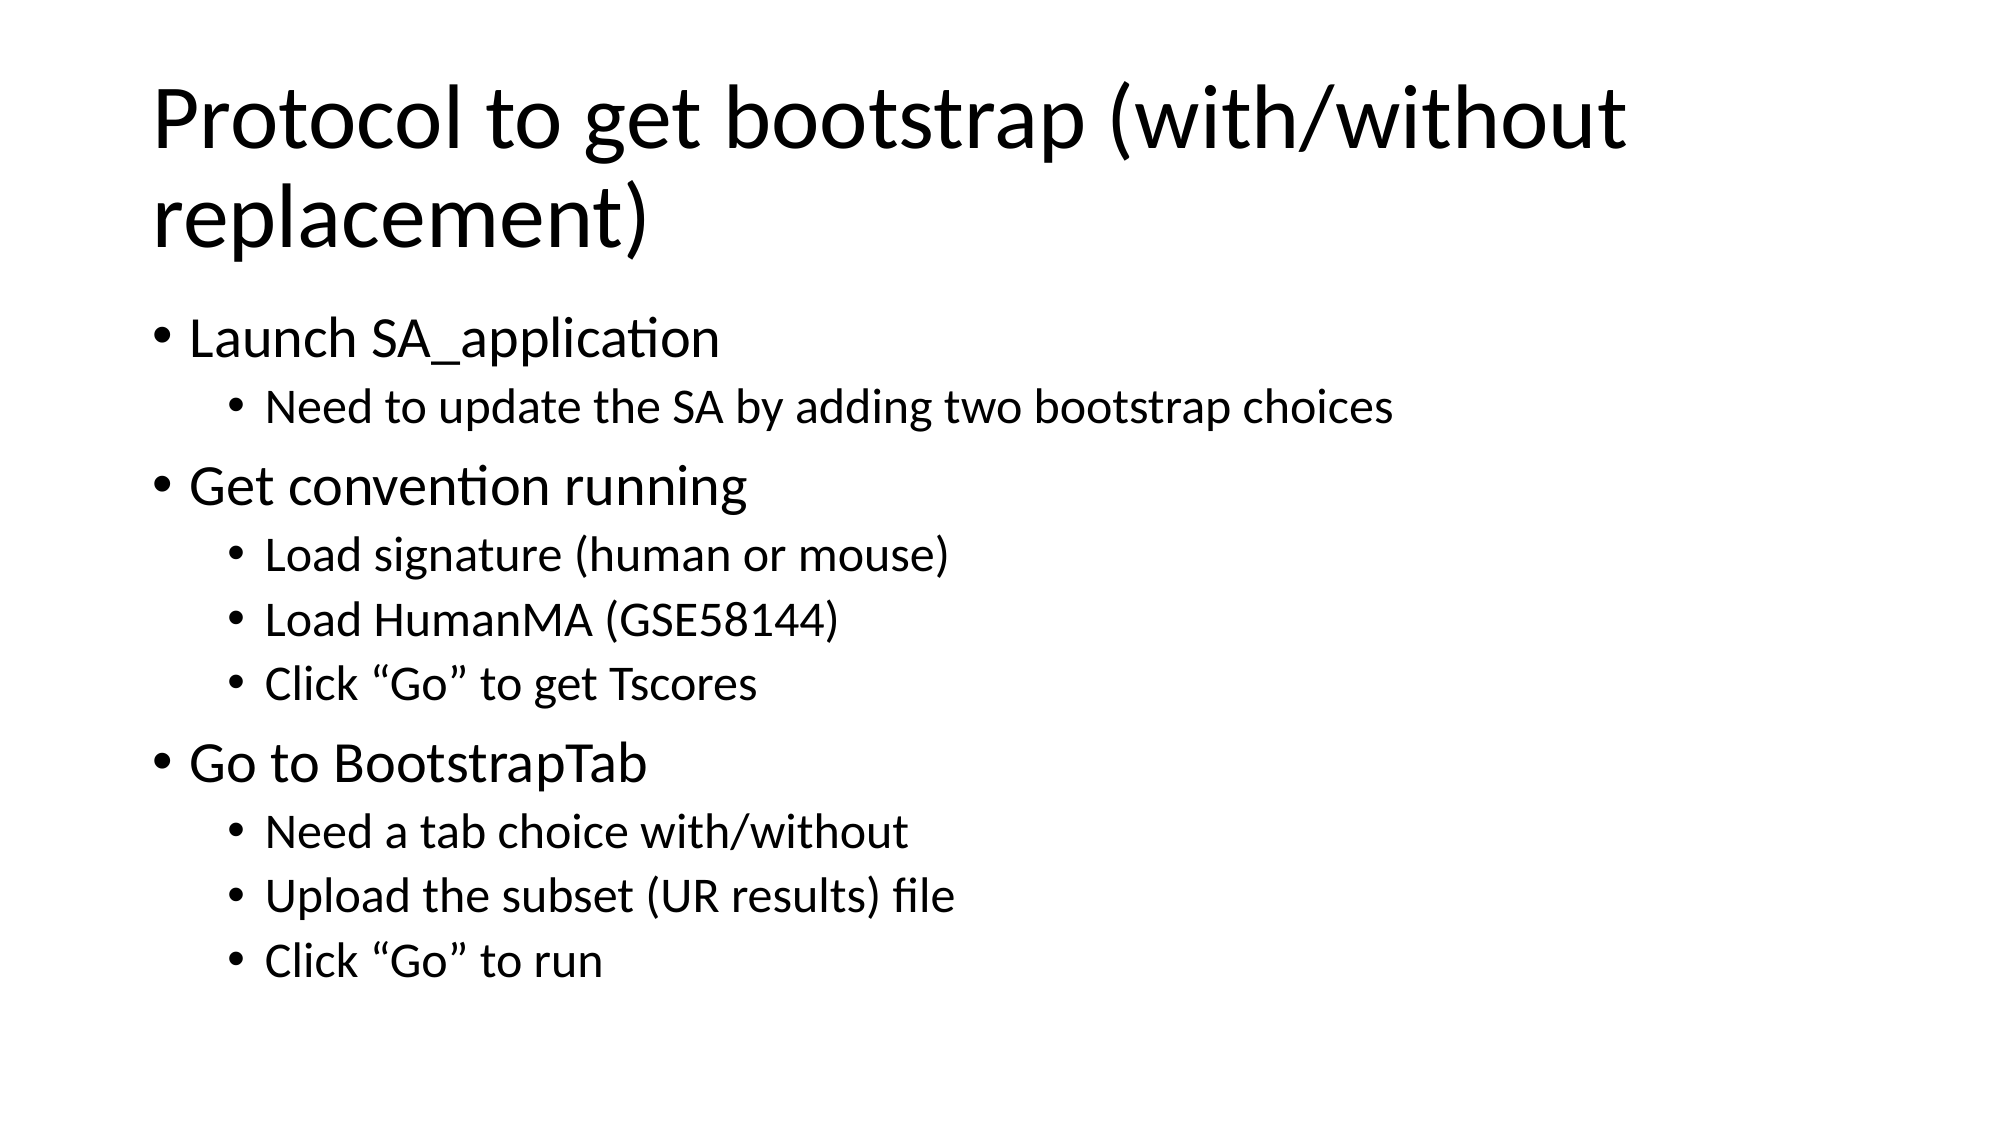

# Protocol to get bootstrap (with/without replacement)
Launch SA_application
Need to update the SA by adding two bootstrap choices
Get convention running
Load signature (human or mouse)
Load HumanMA (GSE58144)
Click “Go” to get Tscores
Go to BootstrapTab
Need a tab choice with/without
Upload the subset (UR results) file
Click “Go” to run